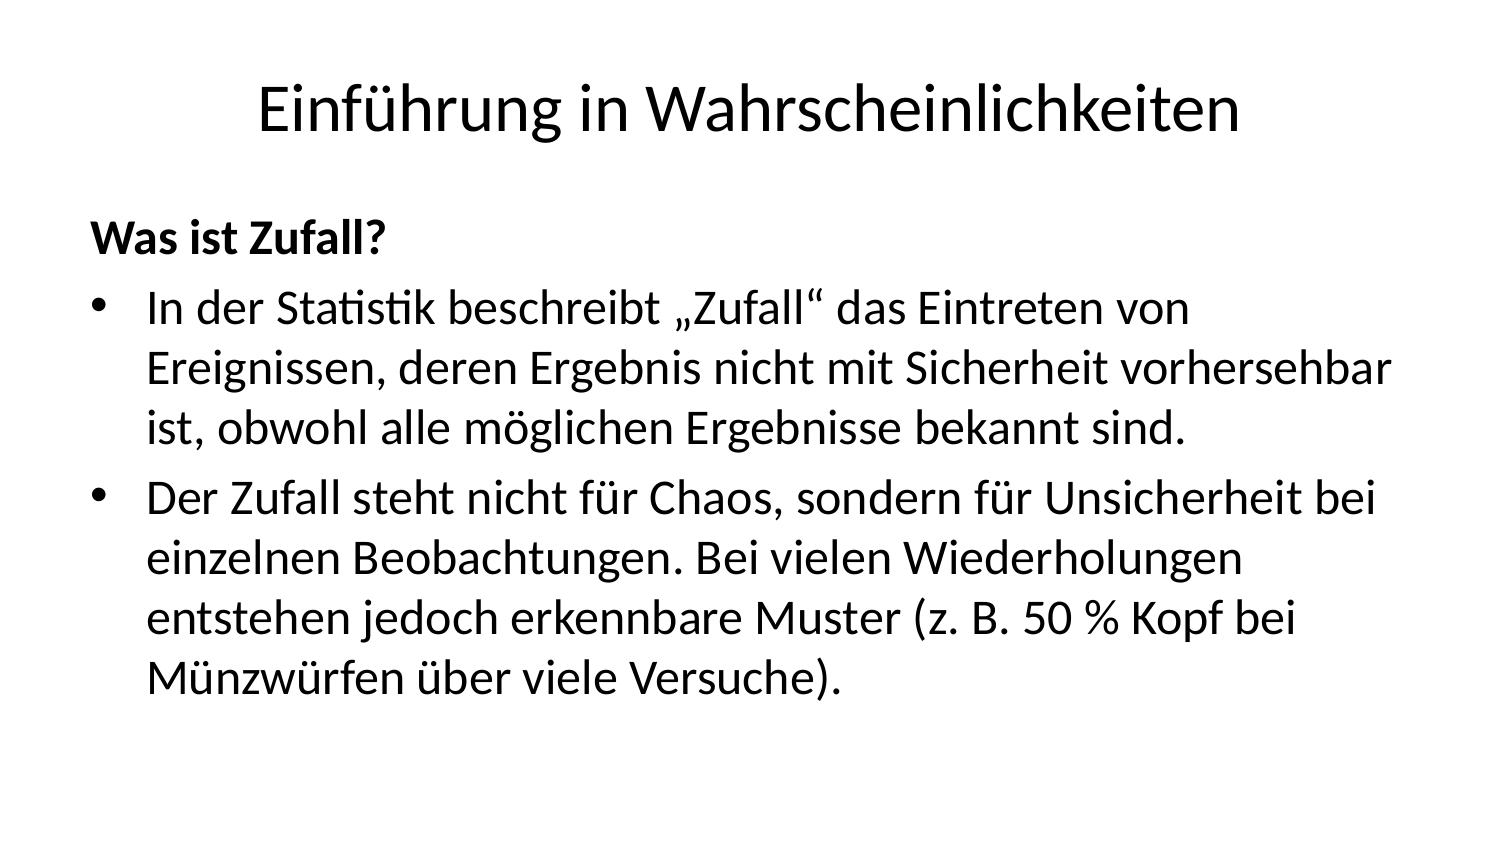

# Einführung in Wahrscheinlichkeiten
Was ist Zufall?
In der Statistik beschreibt „Zufall“ das Eintreten von Ereignissen, deren Ergebnis nicht mit Sicherheit vorhersehbar ist, obwohl alle möglichen Ergebnisse bekannt sind.
Der Zufall steht nicht für Chaos, sondern für Unsicherheit bei einzelnen Beobachtungen. Bei vielen Wiederholungen entstehen jedoch erkennbare Muster (z. B. 50 % Kopf bei Münzwürfen über viele Versuche).